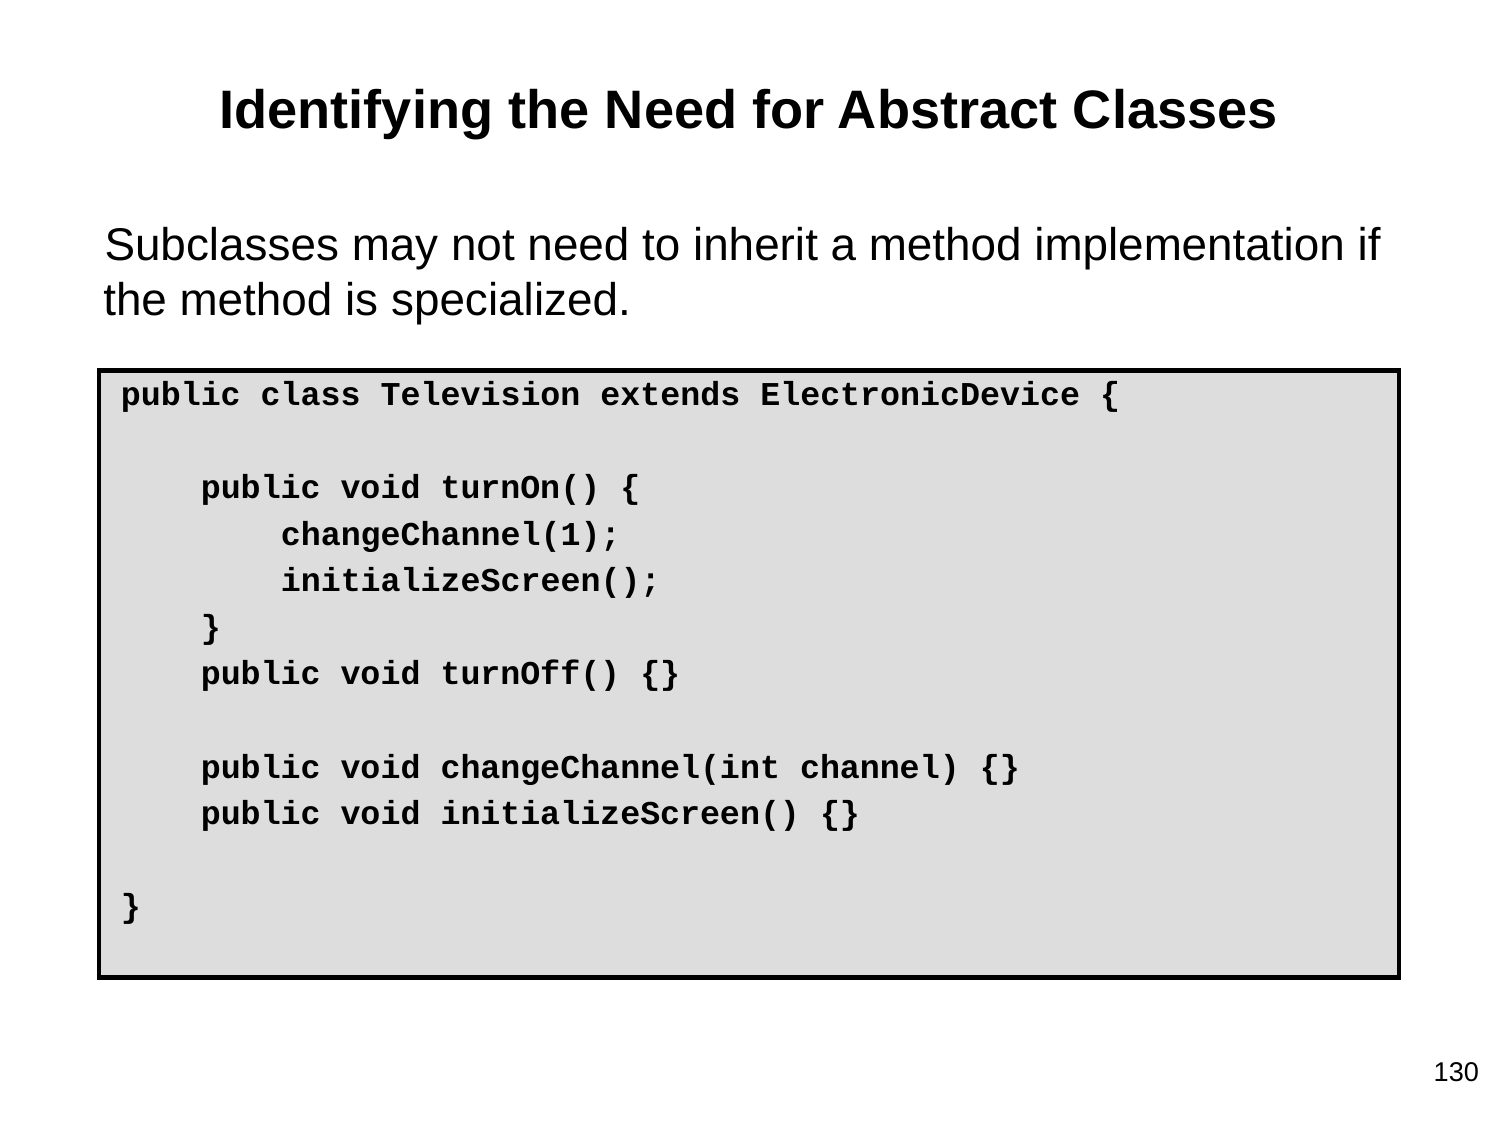

# Identifying the Need for Abstract Classes
Subclasses may not need to inherit a method implementation if the method is specialized.

public class Television extends ElectronicDevice {

    public void turnOn() {
        changeChannel(1);
        initializeScreen();
    }
    public void turnOff() {}

    public void changeChannel(int channel) {}
    public void initializeScreen() {}

}

130